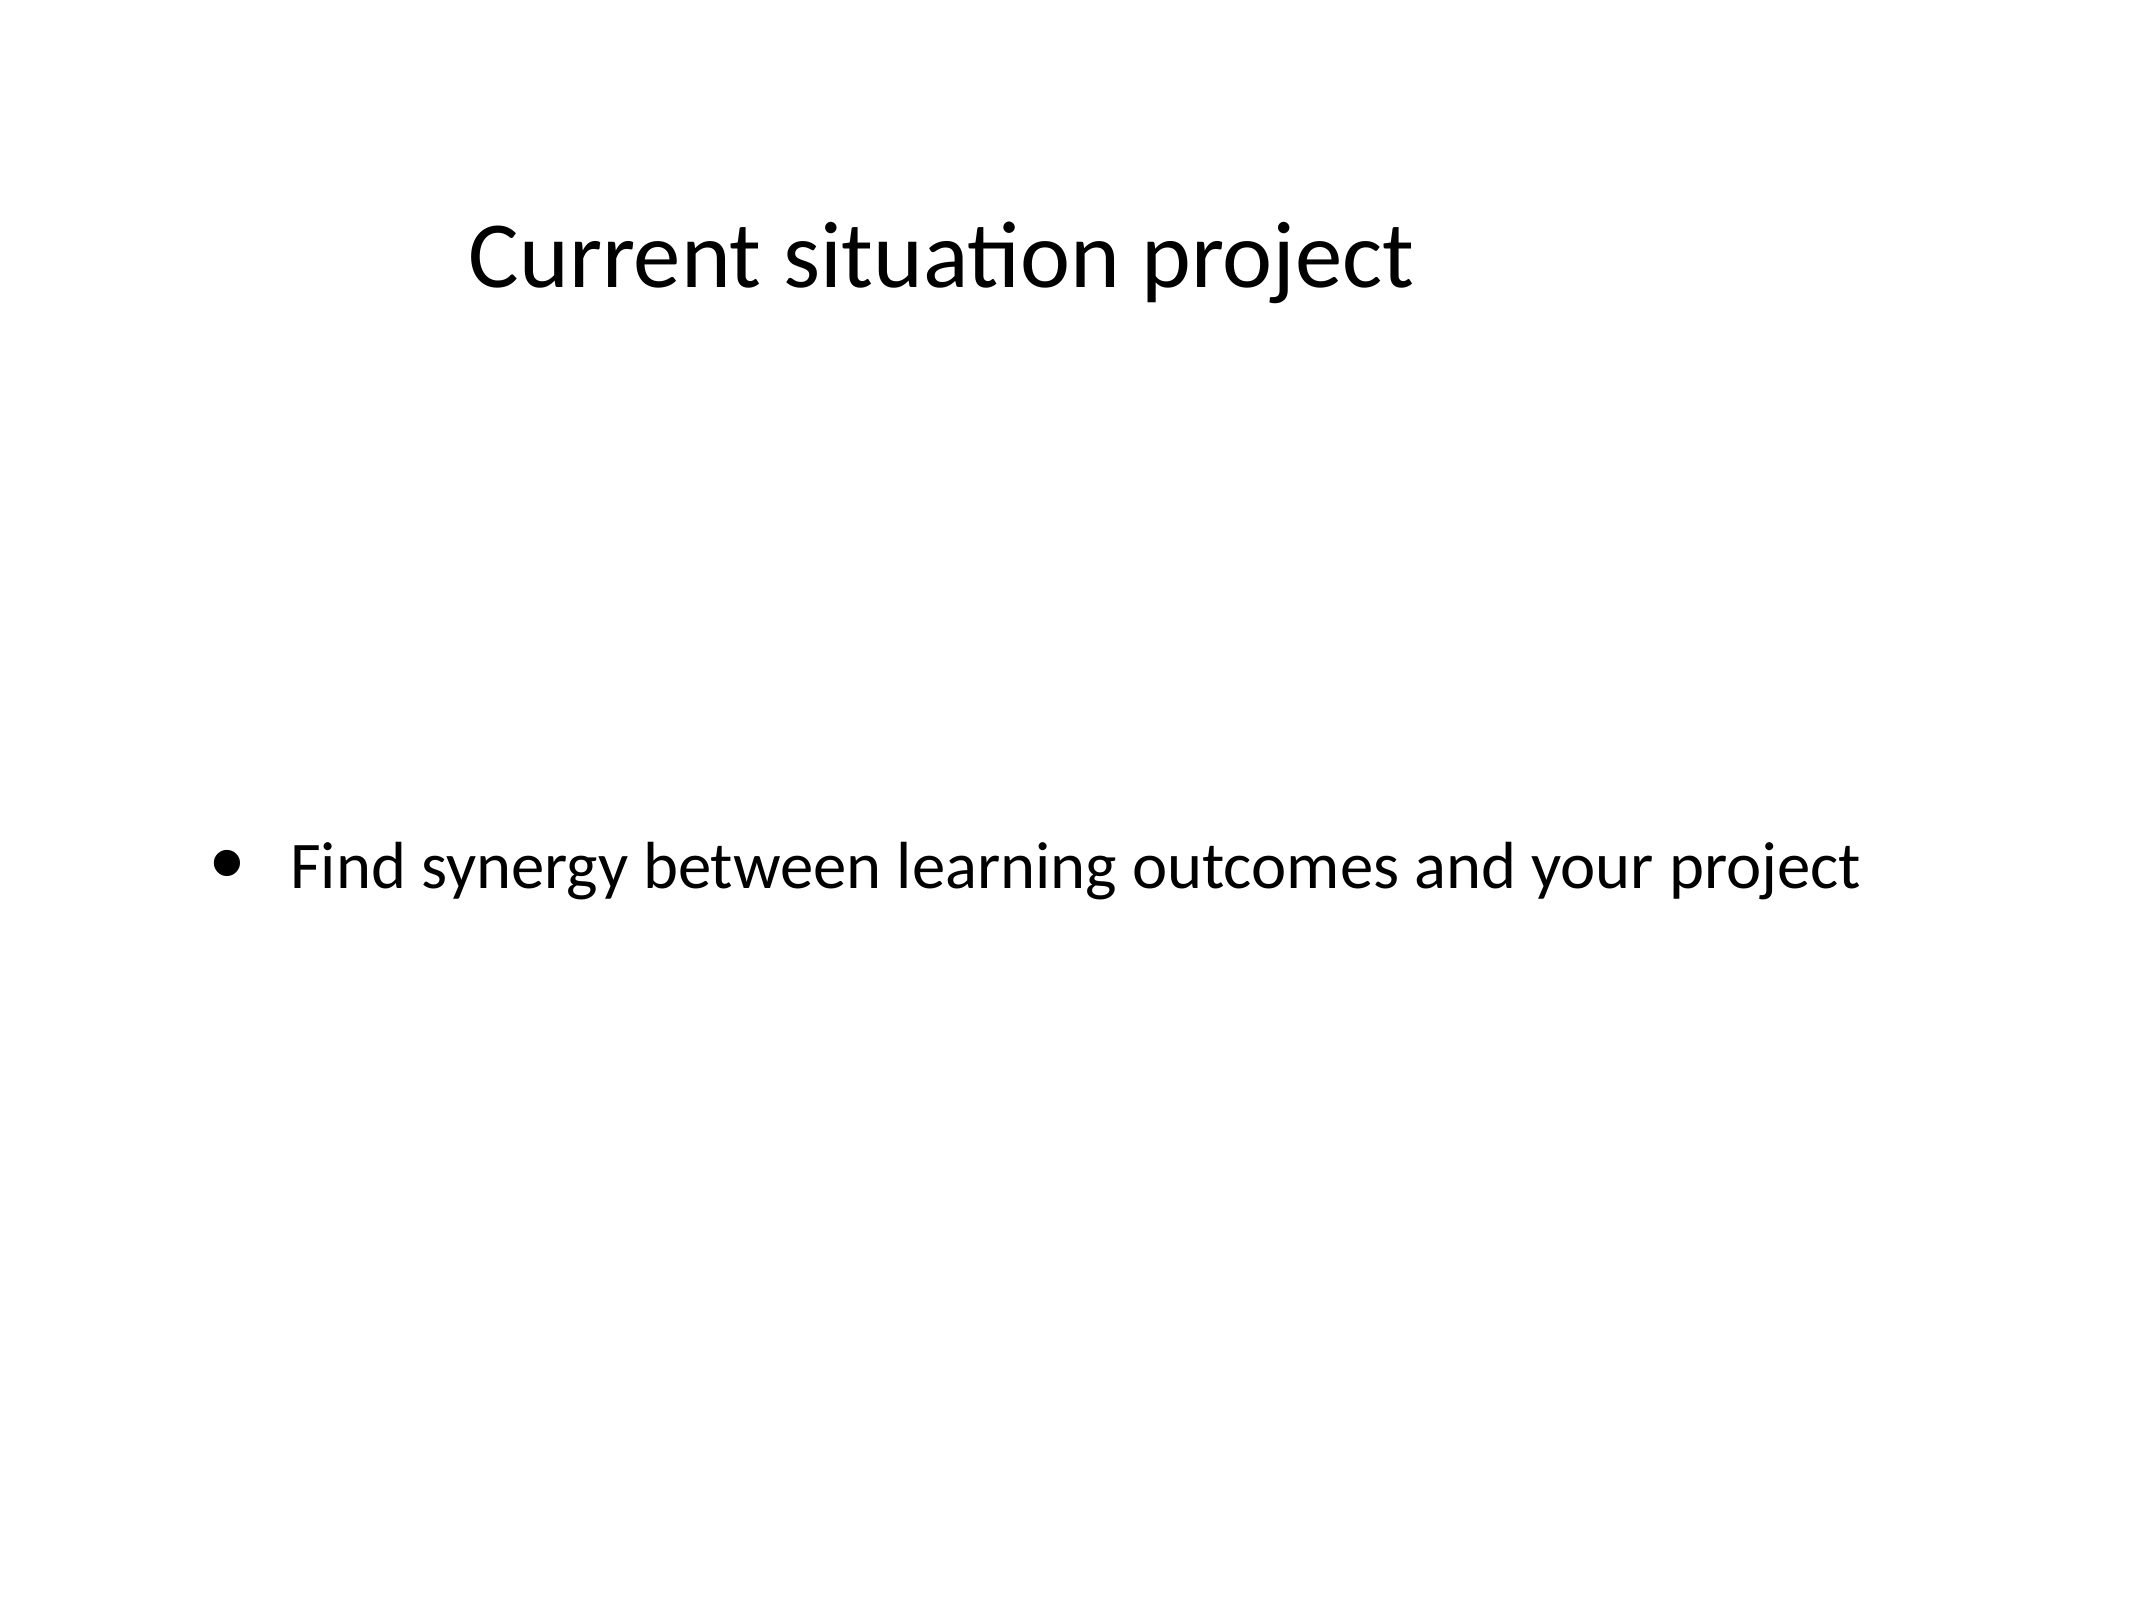

# Current situation project
Find synergy between learning outcomes and your project